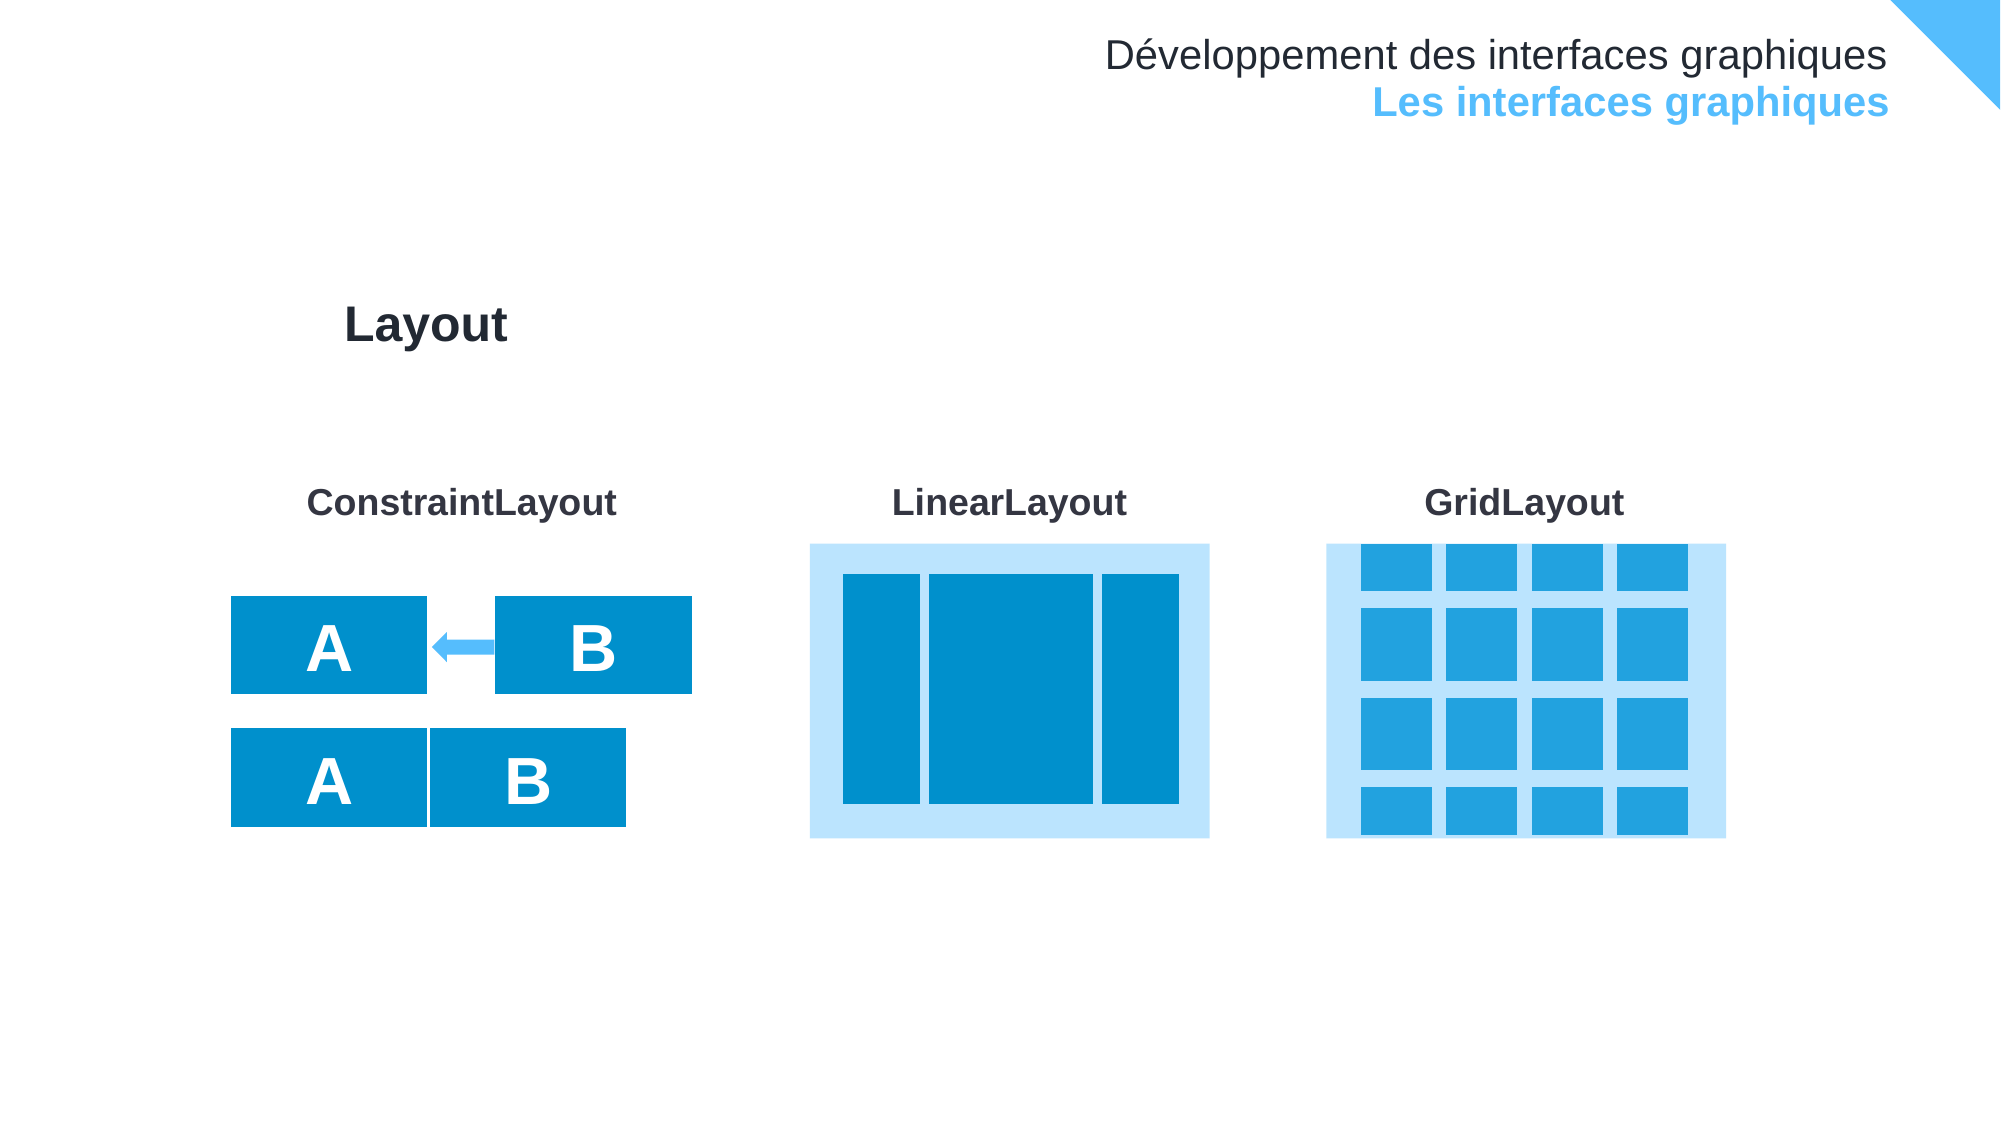

# Développement des interfaces graphiques
Les interfaces graphiques
Layout
ConstraintLayout
A
B

A
B
LinearLayout

GridLayout